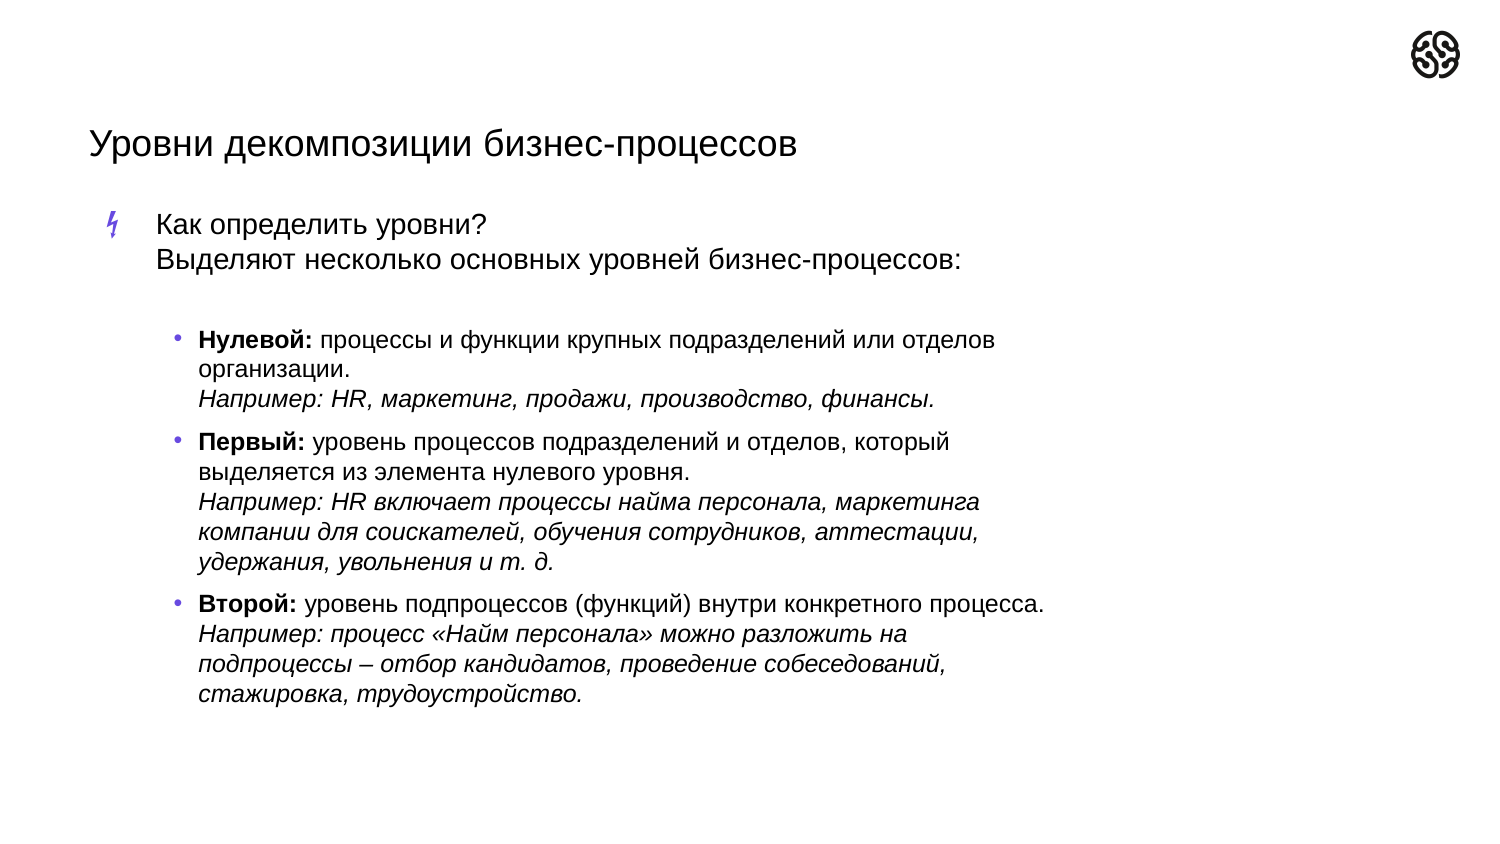

# Уровни декомпозиции бизнес-процессов
Как определить уровни?
Выделяют несколько основных уровней бизнес-процессов:
Нулевой: процессы и функции крупных подразделений или отделов организации.
Например: HR, маркетинг, продажи, производство, финансы.
Первый: уровень процессов подразделений и отделов, который выделяется из элемента нулевого уровня.
Например: HR включает процессы найма персонала, маркетинга компании для соискателей, обучения сотрудников, аттестации, удержания, увольнения и т. д.
Второй: уровень подпроцессов (функций) внутри конкретного процесса. Например: процесс «Найм персонала» можно разложить на подпроцессы – отбор кандидатов, проведение собеседований, стажировка, трудоустройство.